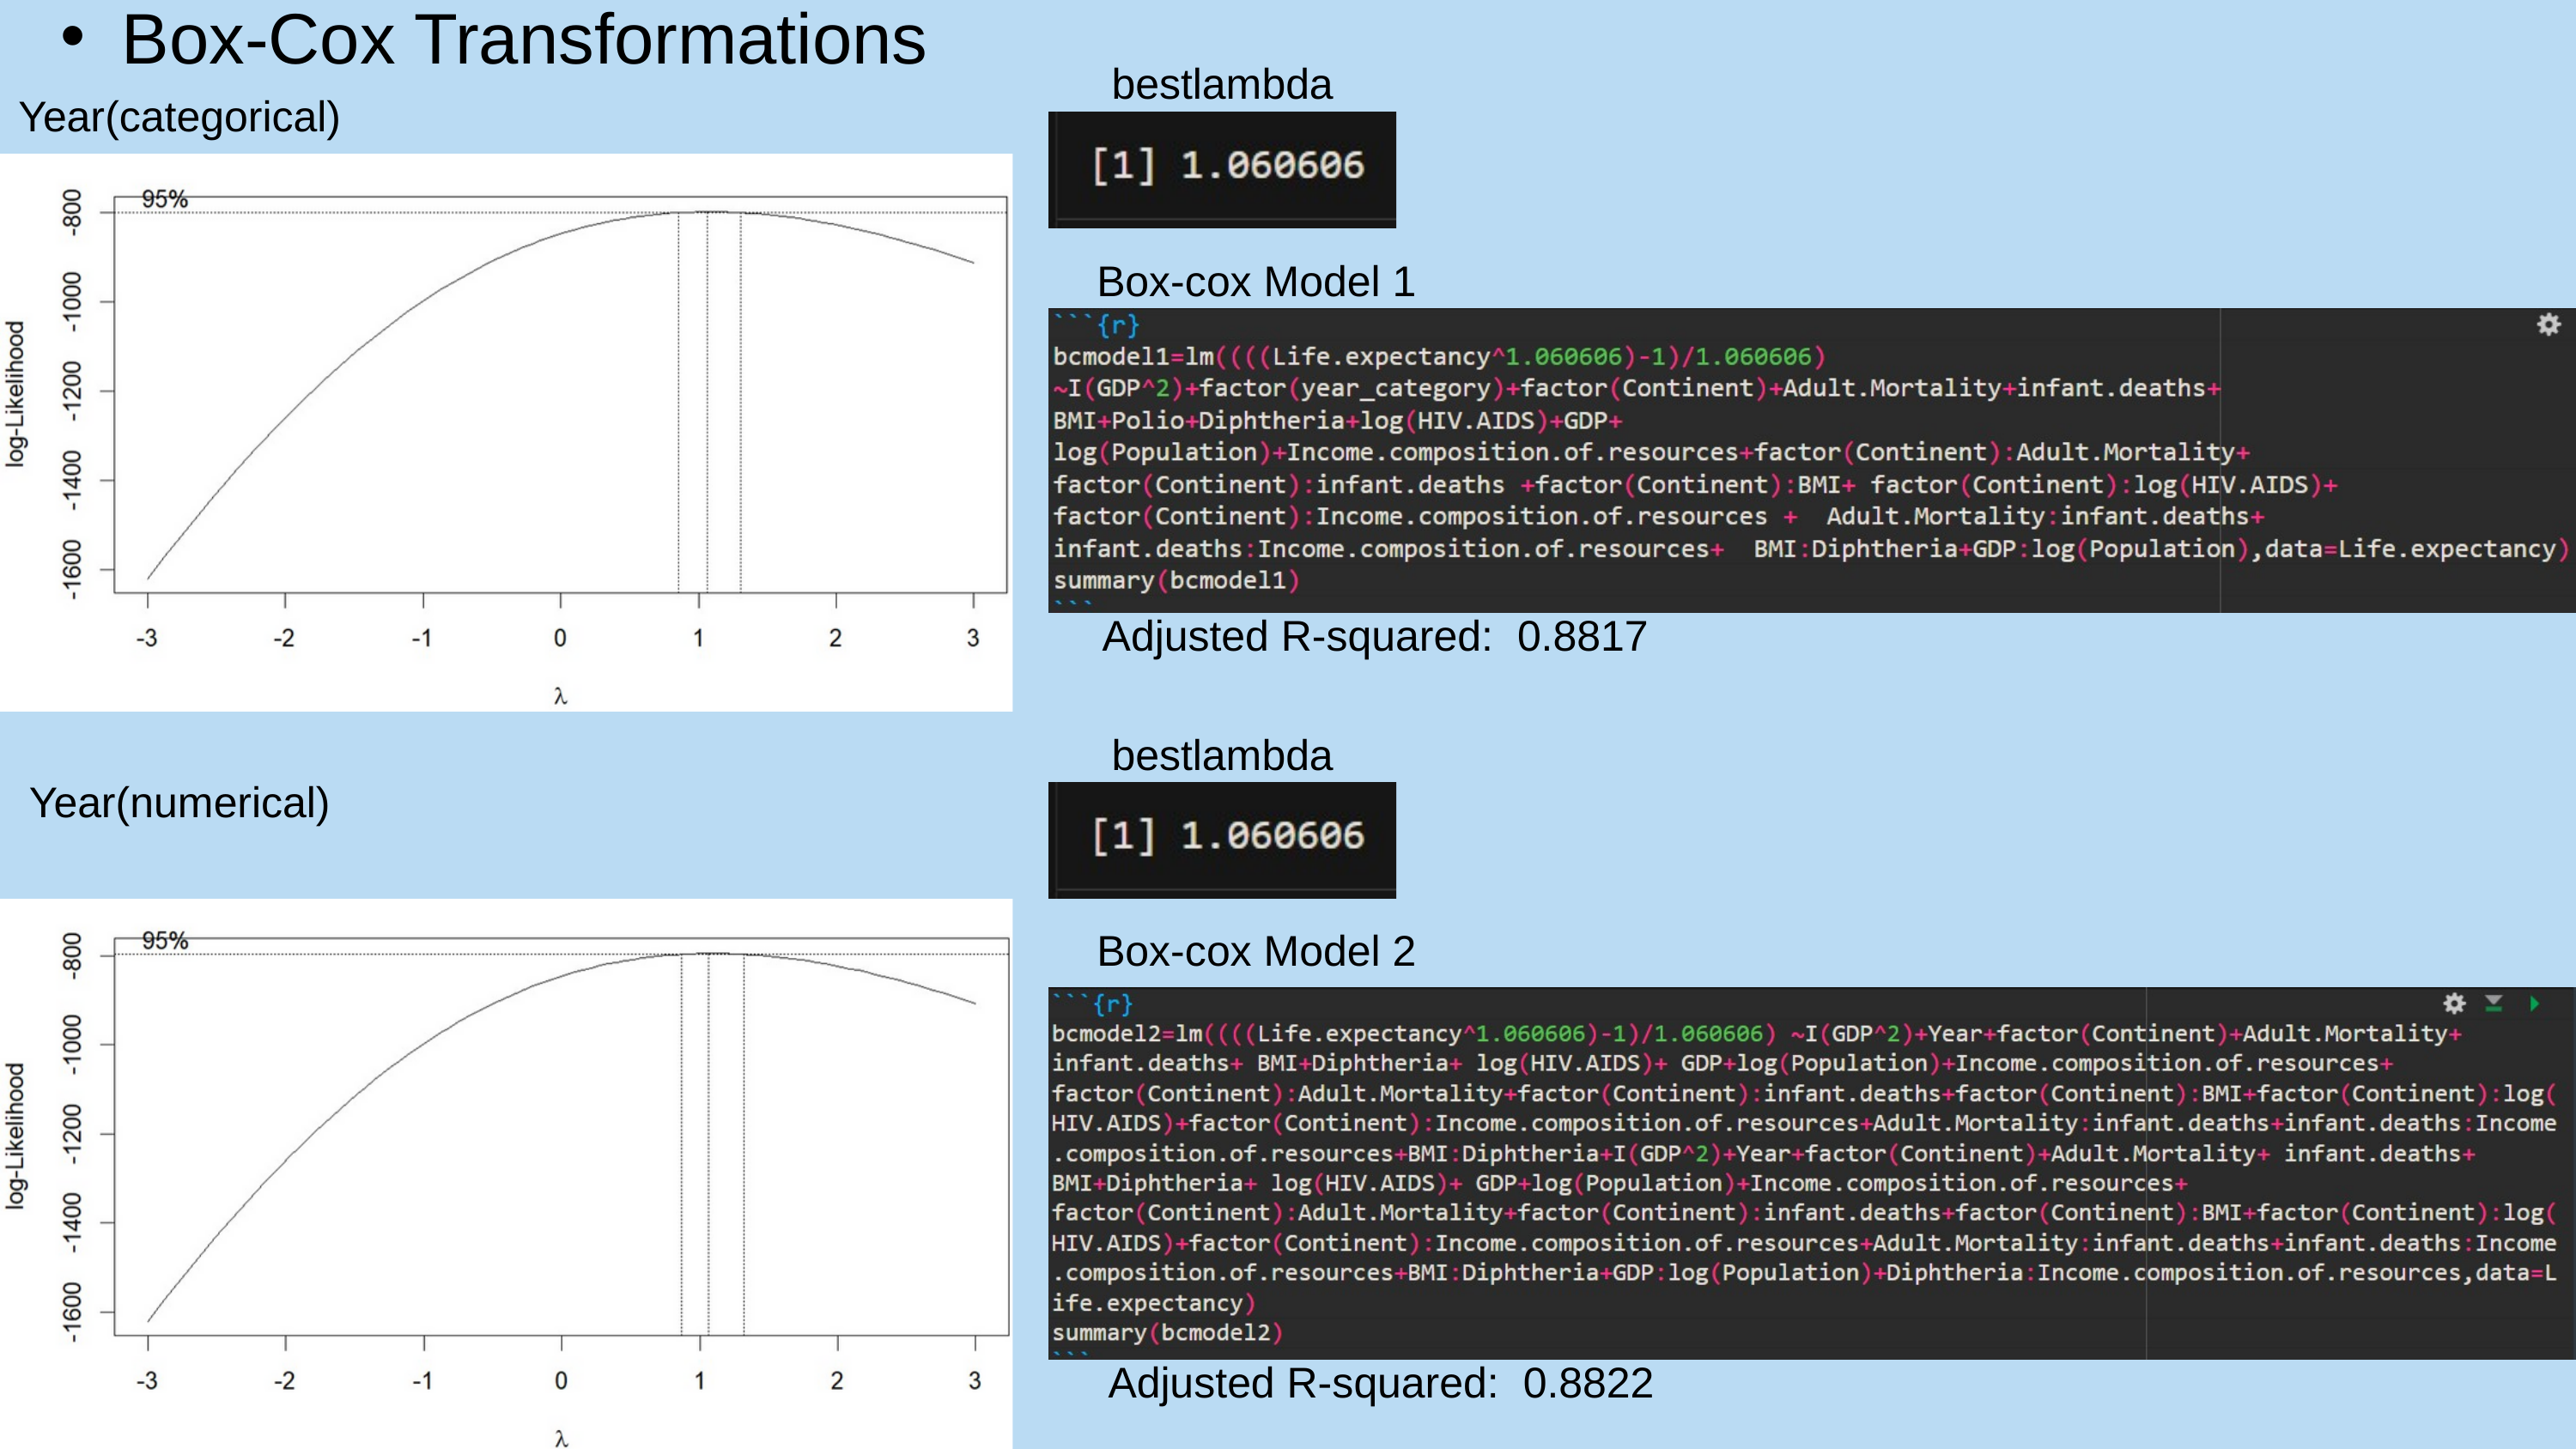

Box-Cox Transformations
bestlambda
Year(categorical)

Box-cox Model 1

Adjusted R-squared:  0.8817
bestlambda
Year(numerical)

Box-cox Model 2

Adjusted R-squared:  0.8822